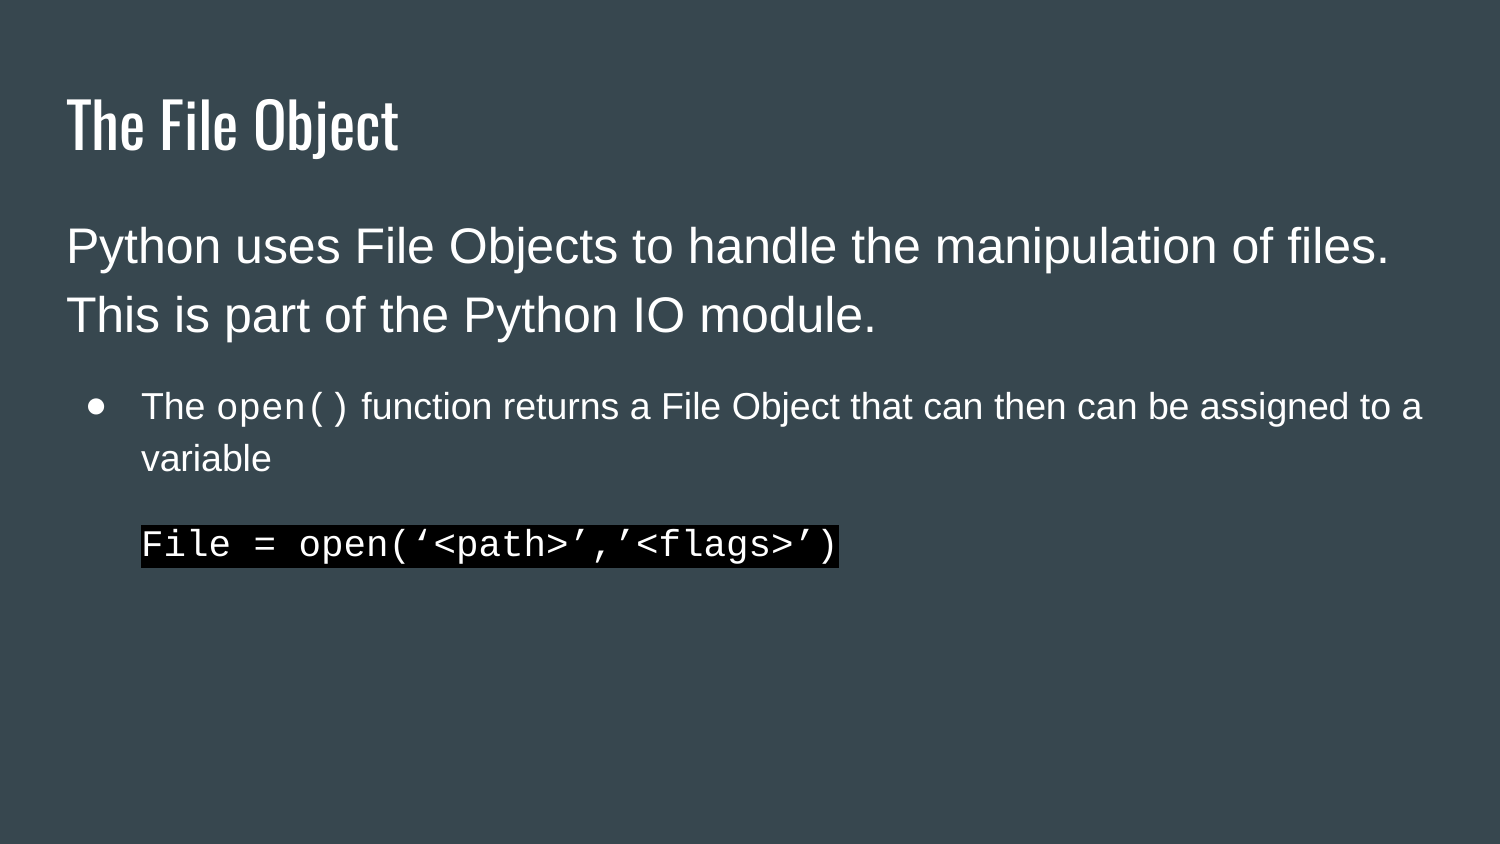

# The File Object
Python uses File Objects to handle the manipulation of files. This is part of the Python IO module.
The open() function returns a File Object that can then can be assigned to a variable
File = open(‘<path>’,’<flags>’)